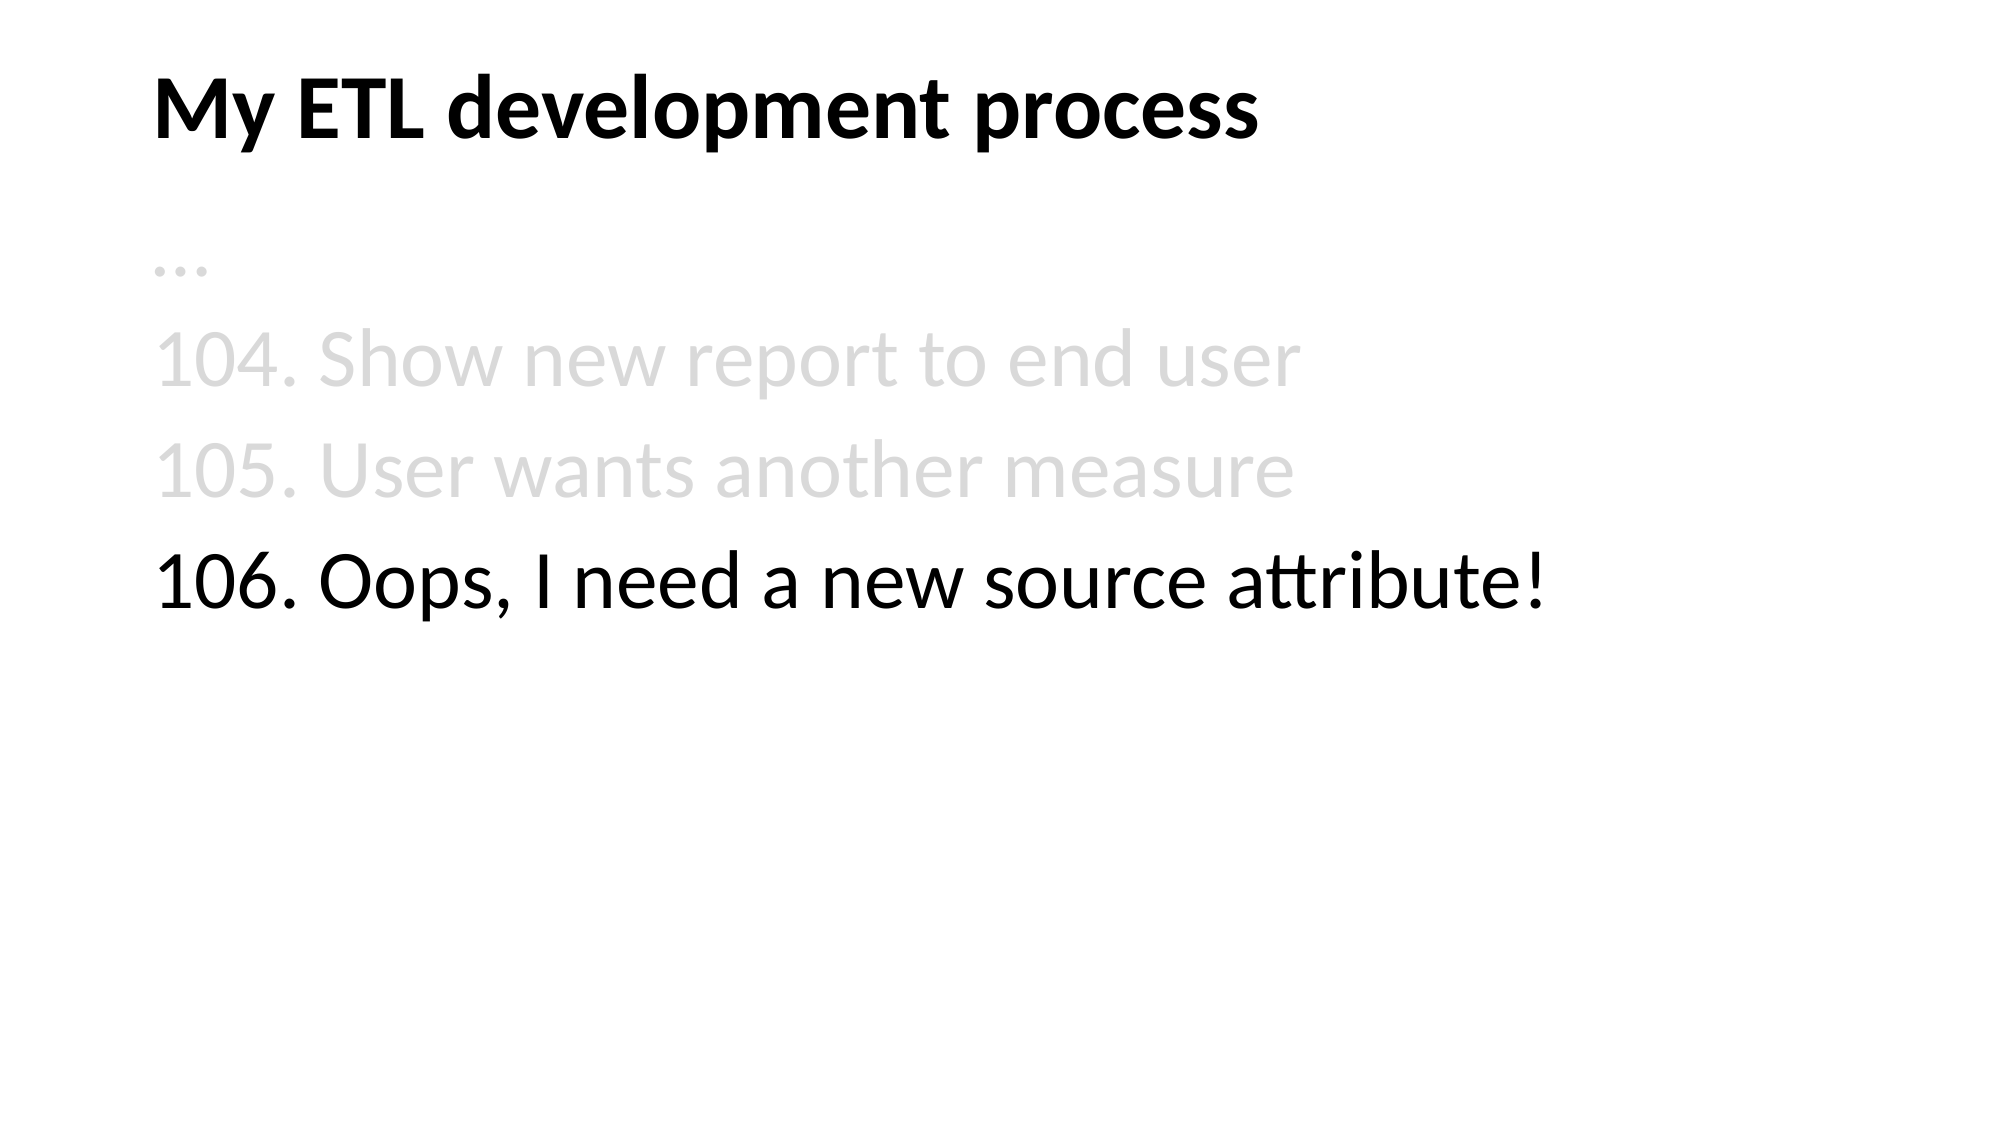

# My ETL development process
…
 Show new report to end user
 User wants another measure
 Oops, I need a new source attribute!